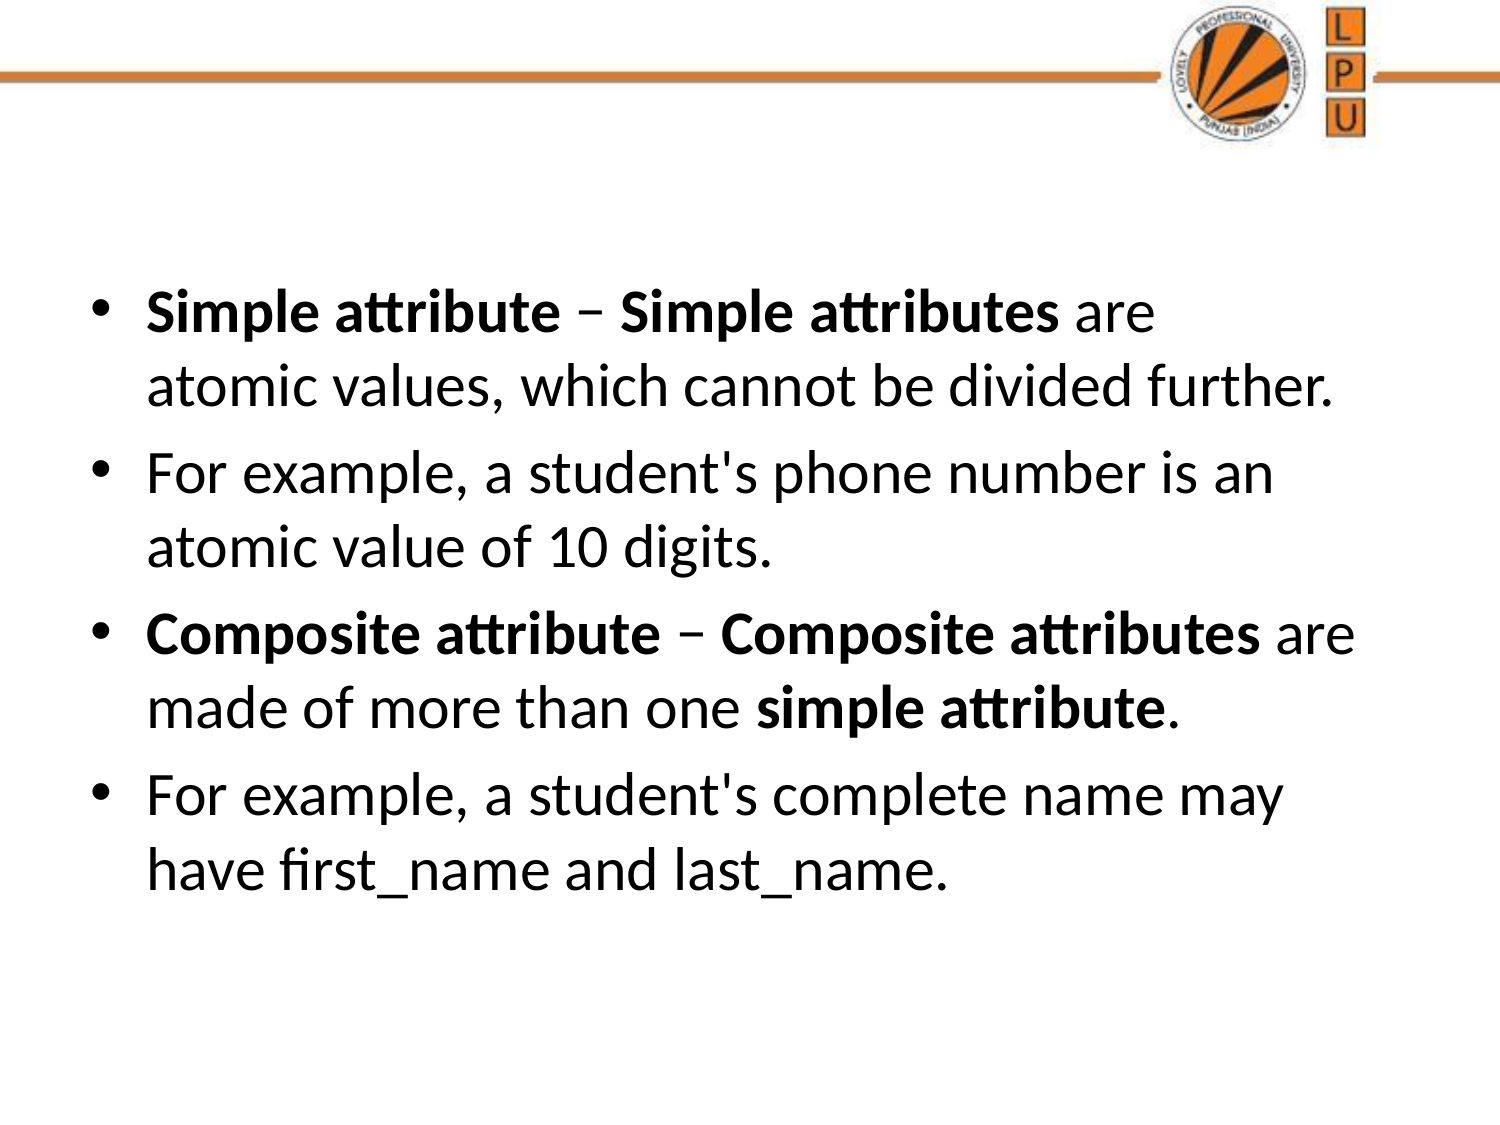

#
Simple attribute − Simple attributes are atomic values, which cannot be divided further.
For example, a student's phone number is an atomic value of 10 digits.
Composite attribute − Composite attributes are made of more than one simple attribute.
For example, a student's complete name may have first_name and last_name.